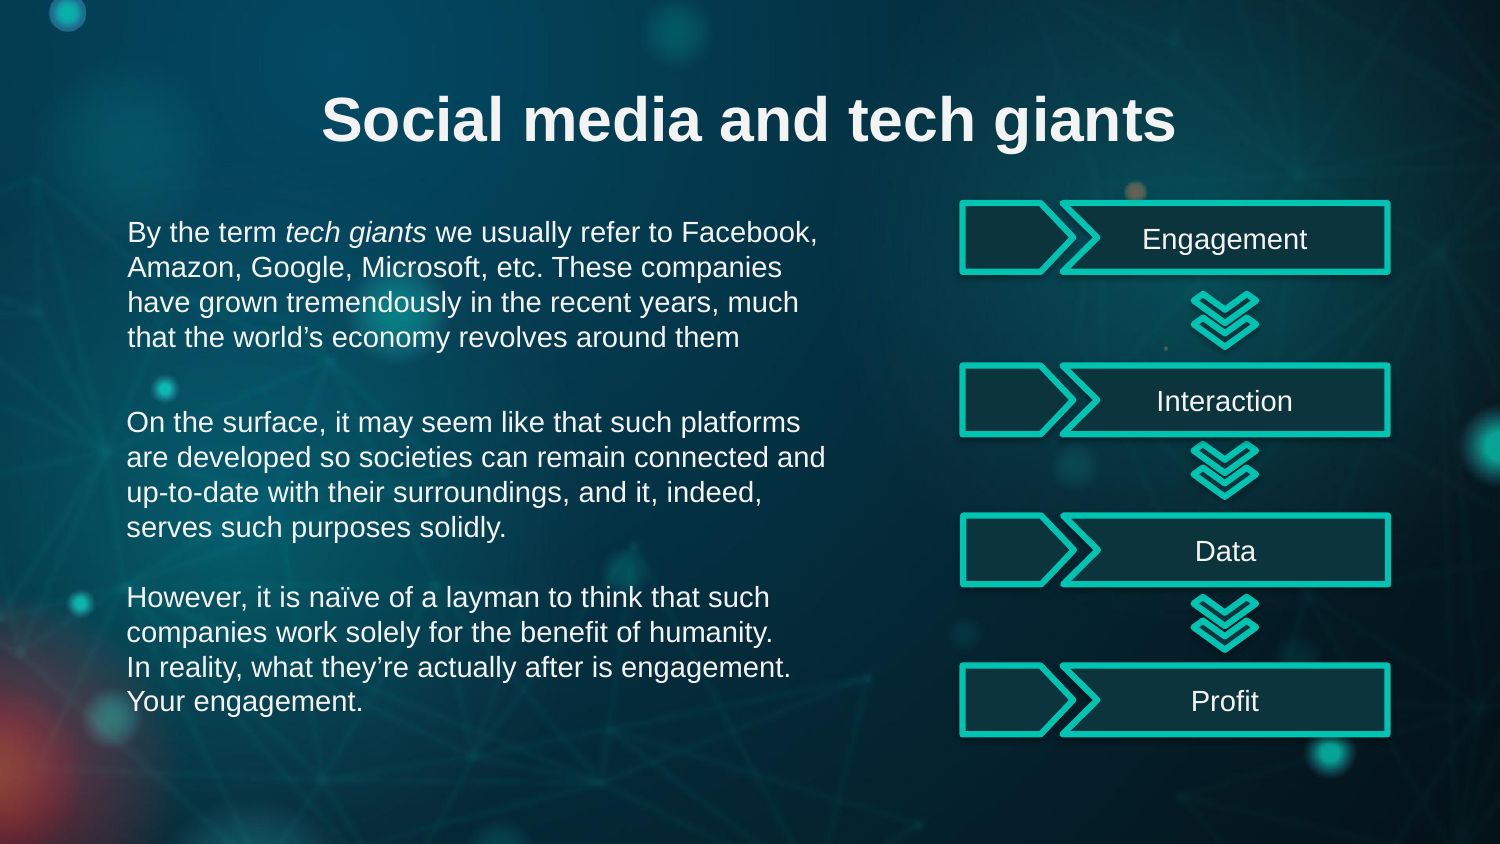

Social media and tech giants

Engagement
By the term tech giants we usually refer to Facebook, Amazon, Google, Microsoft, etc. These companies have grown tremendously in the recent years, much that the world’s economy revolves around them

Interaction
On the surface, it may seem like that such platforms are developed so societies can remain connected and up-to-date with their surroundings, and it, indeed, serves such purposes solidly.

However, it is naïve of a layman to think that such companies work solely for the benefit of humanity.
In reality, what they’re actually after is engagement. Your engagement.

Data

Profit